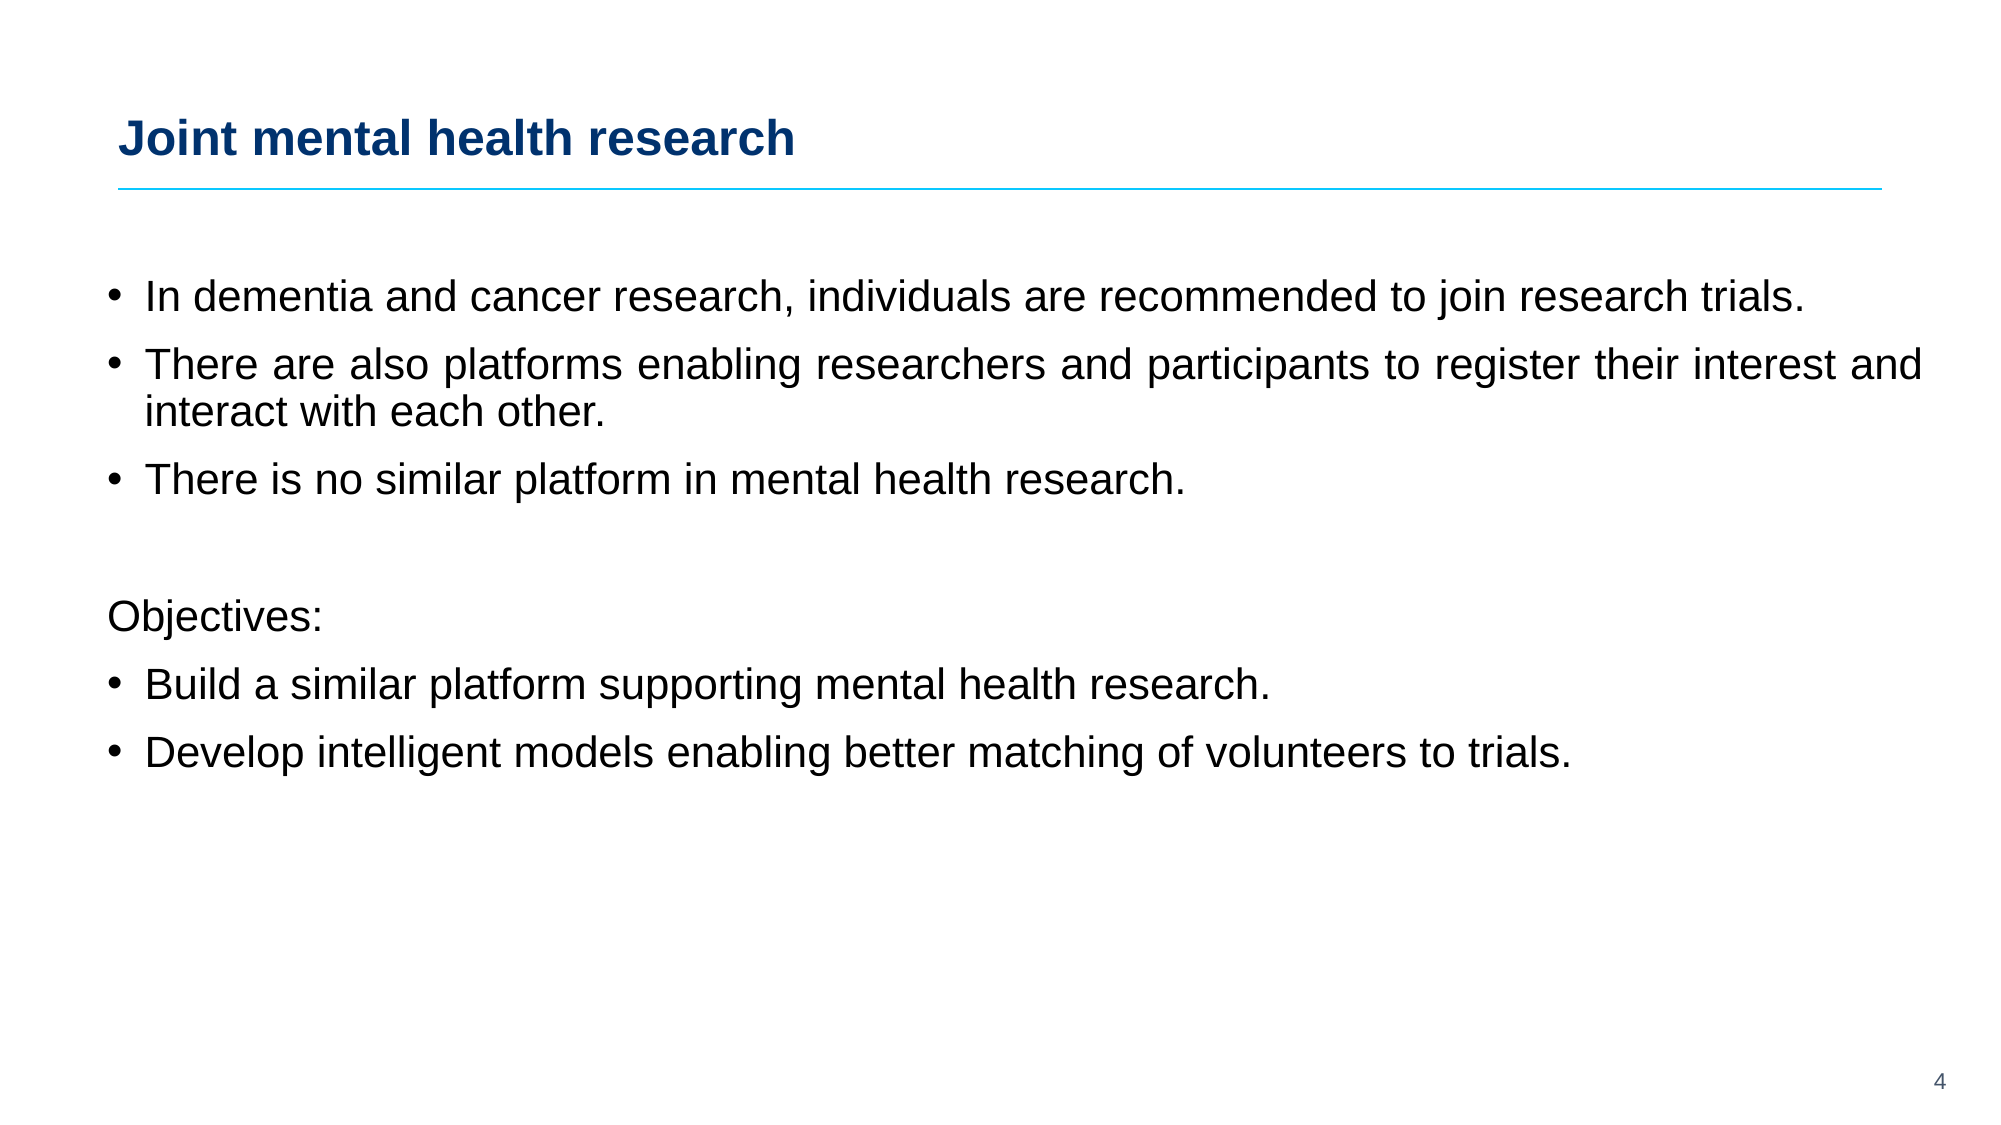

Joint mental health research
In dementia and cancer research, individuals are recommended to join research trials.
There are also platforms enabling researchers and participants to register their interest and interact with each other.
There is no similar platform in mental health research.

Objectives:
Build a similar platform supporting mental health research.
Develop intelligent models enabling better matching of volunteers to trials.

4